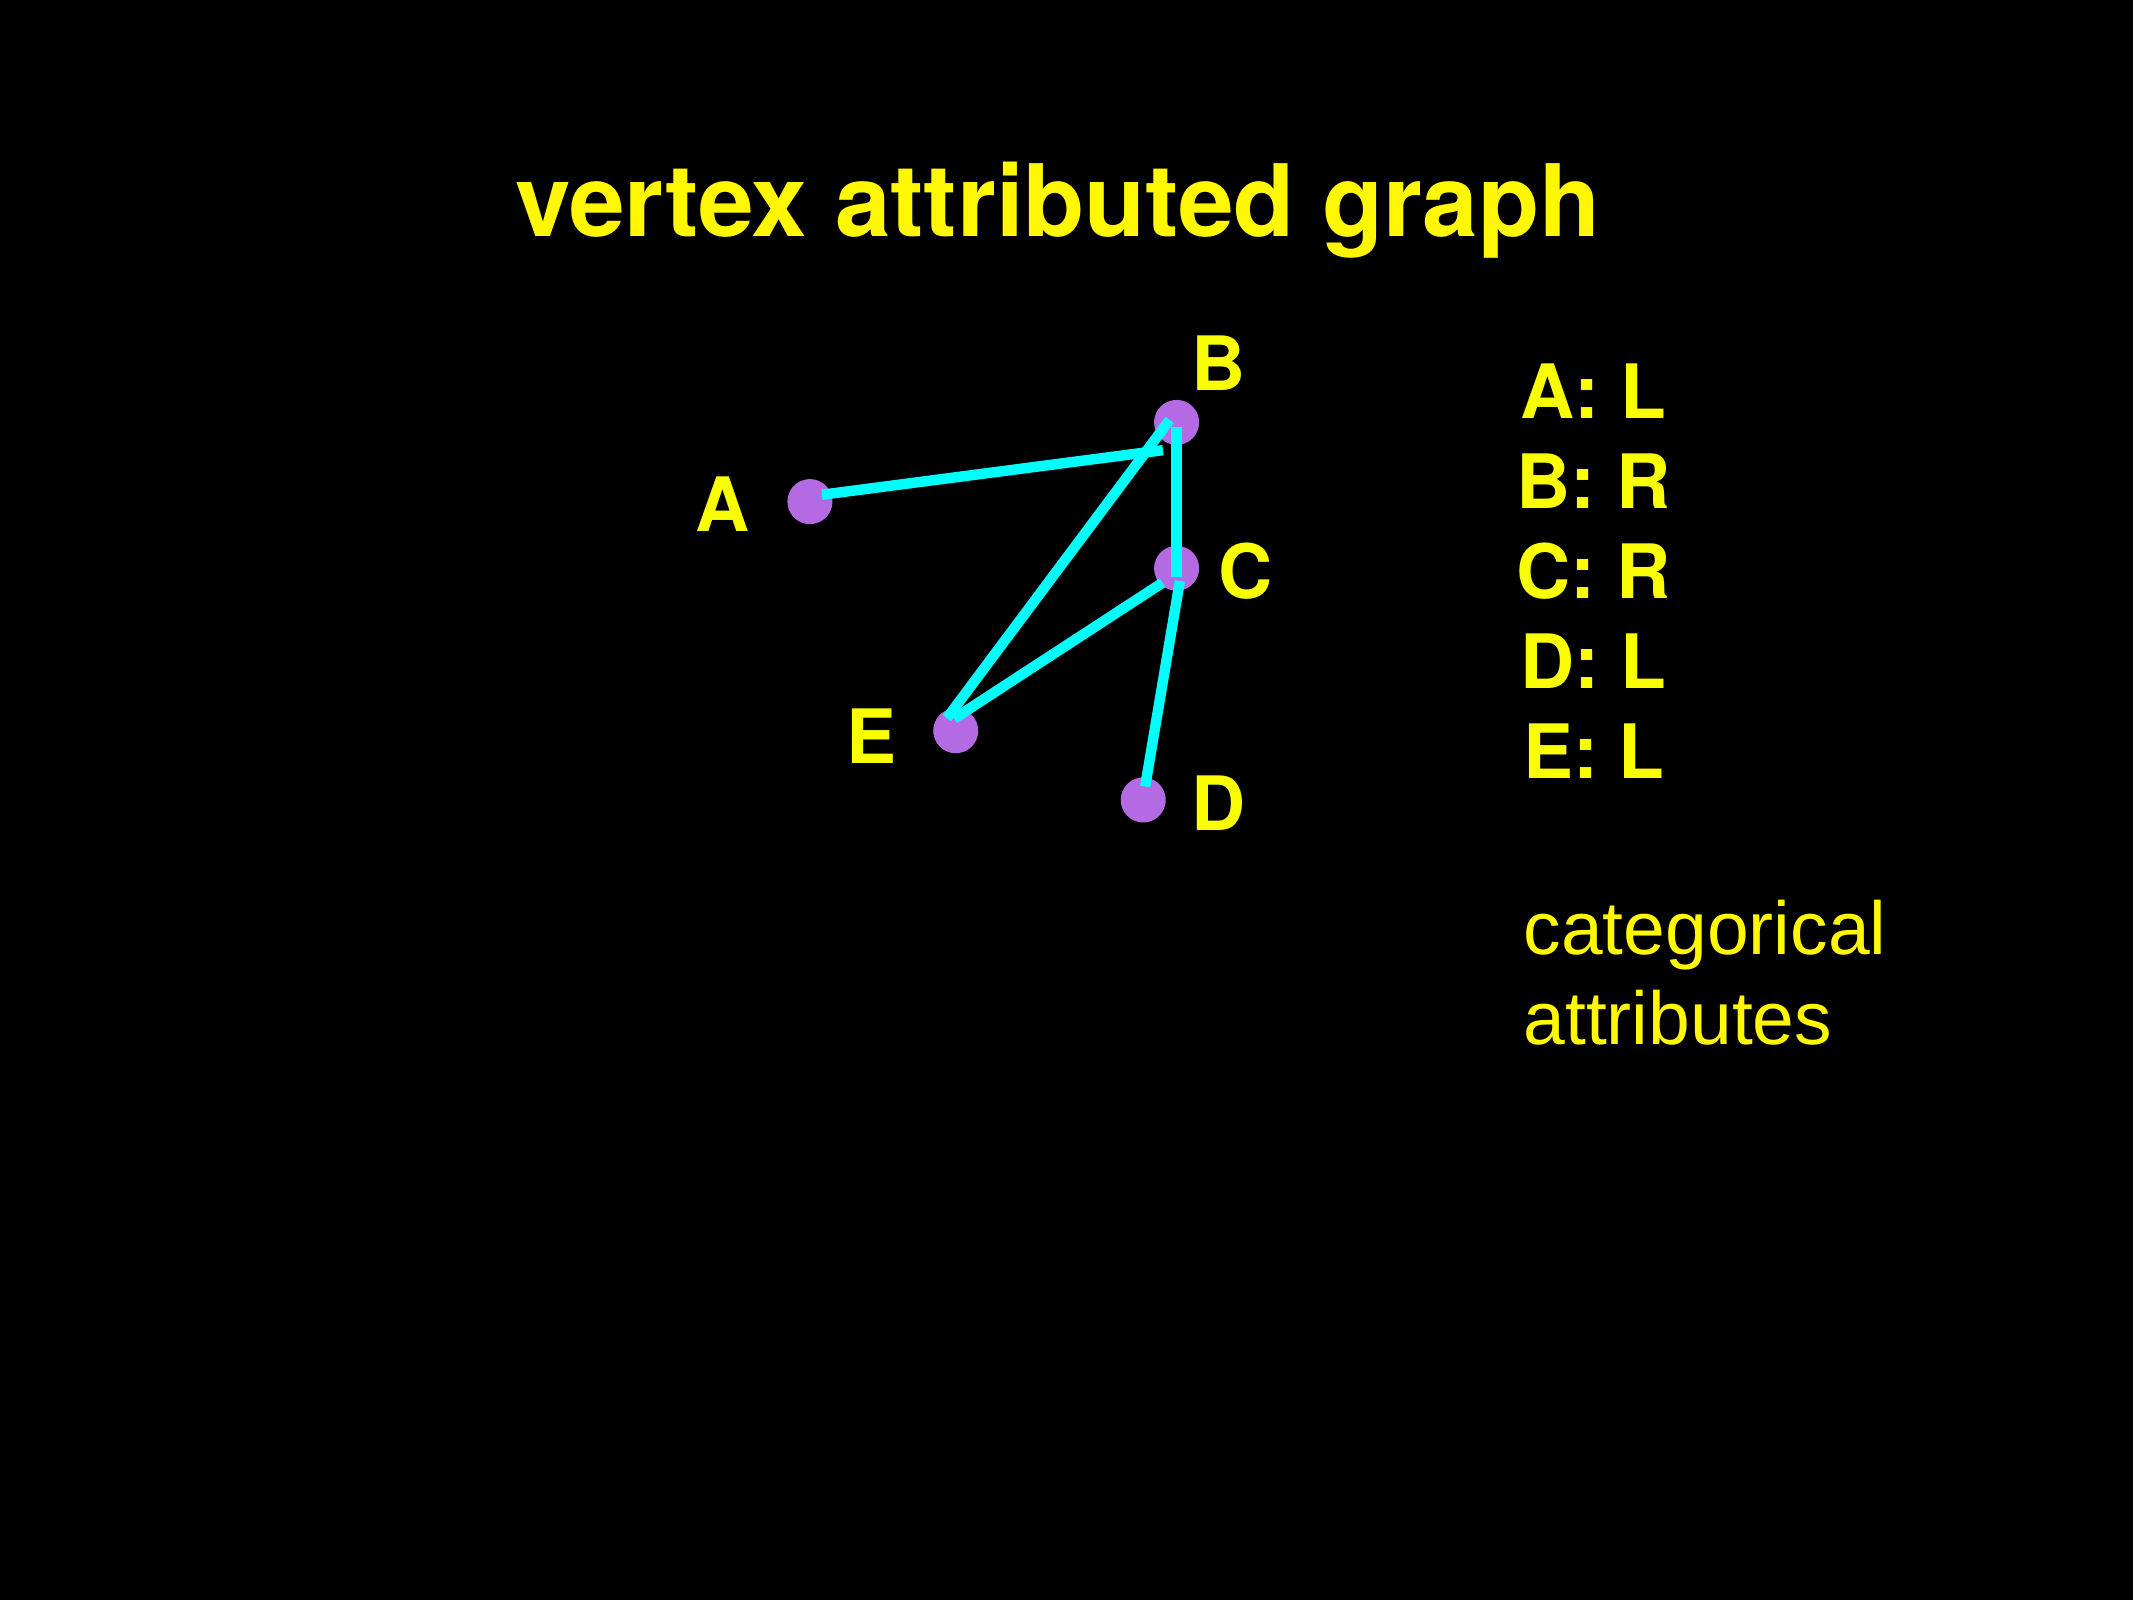

vertex attributed graph
B
A: L
B: R
C: R
D: L
E: L

A

C

E

D

categorical
attributes